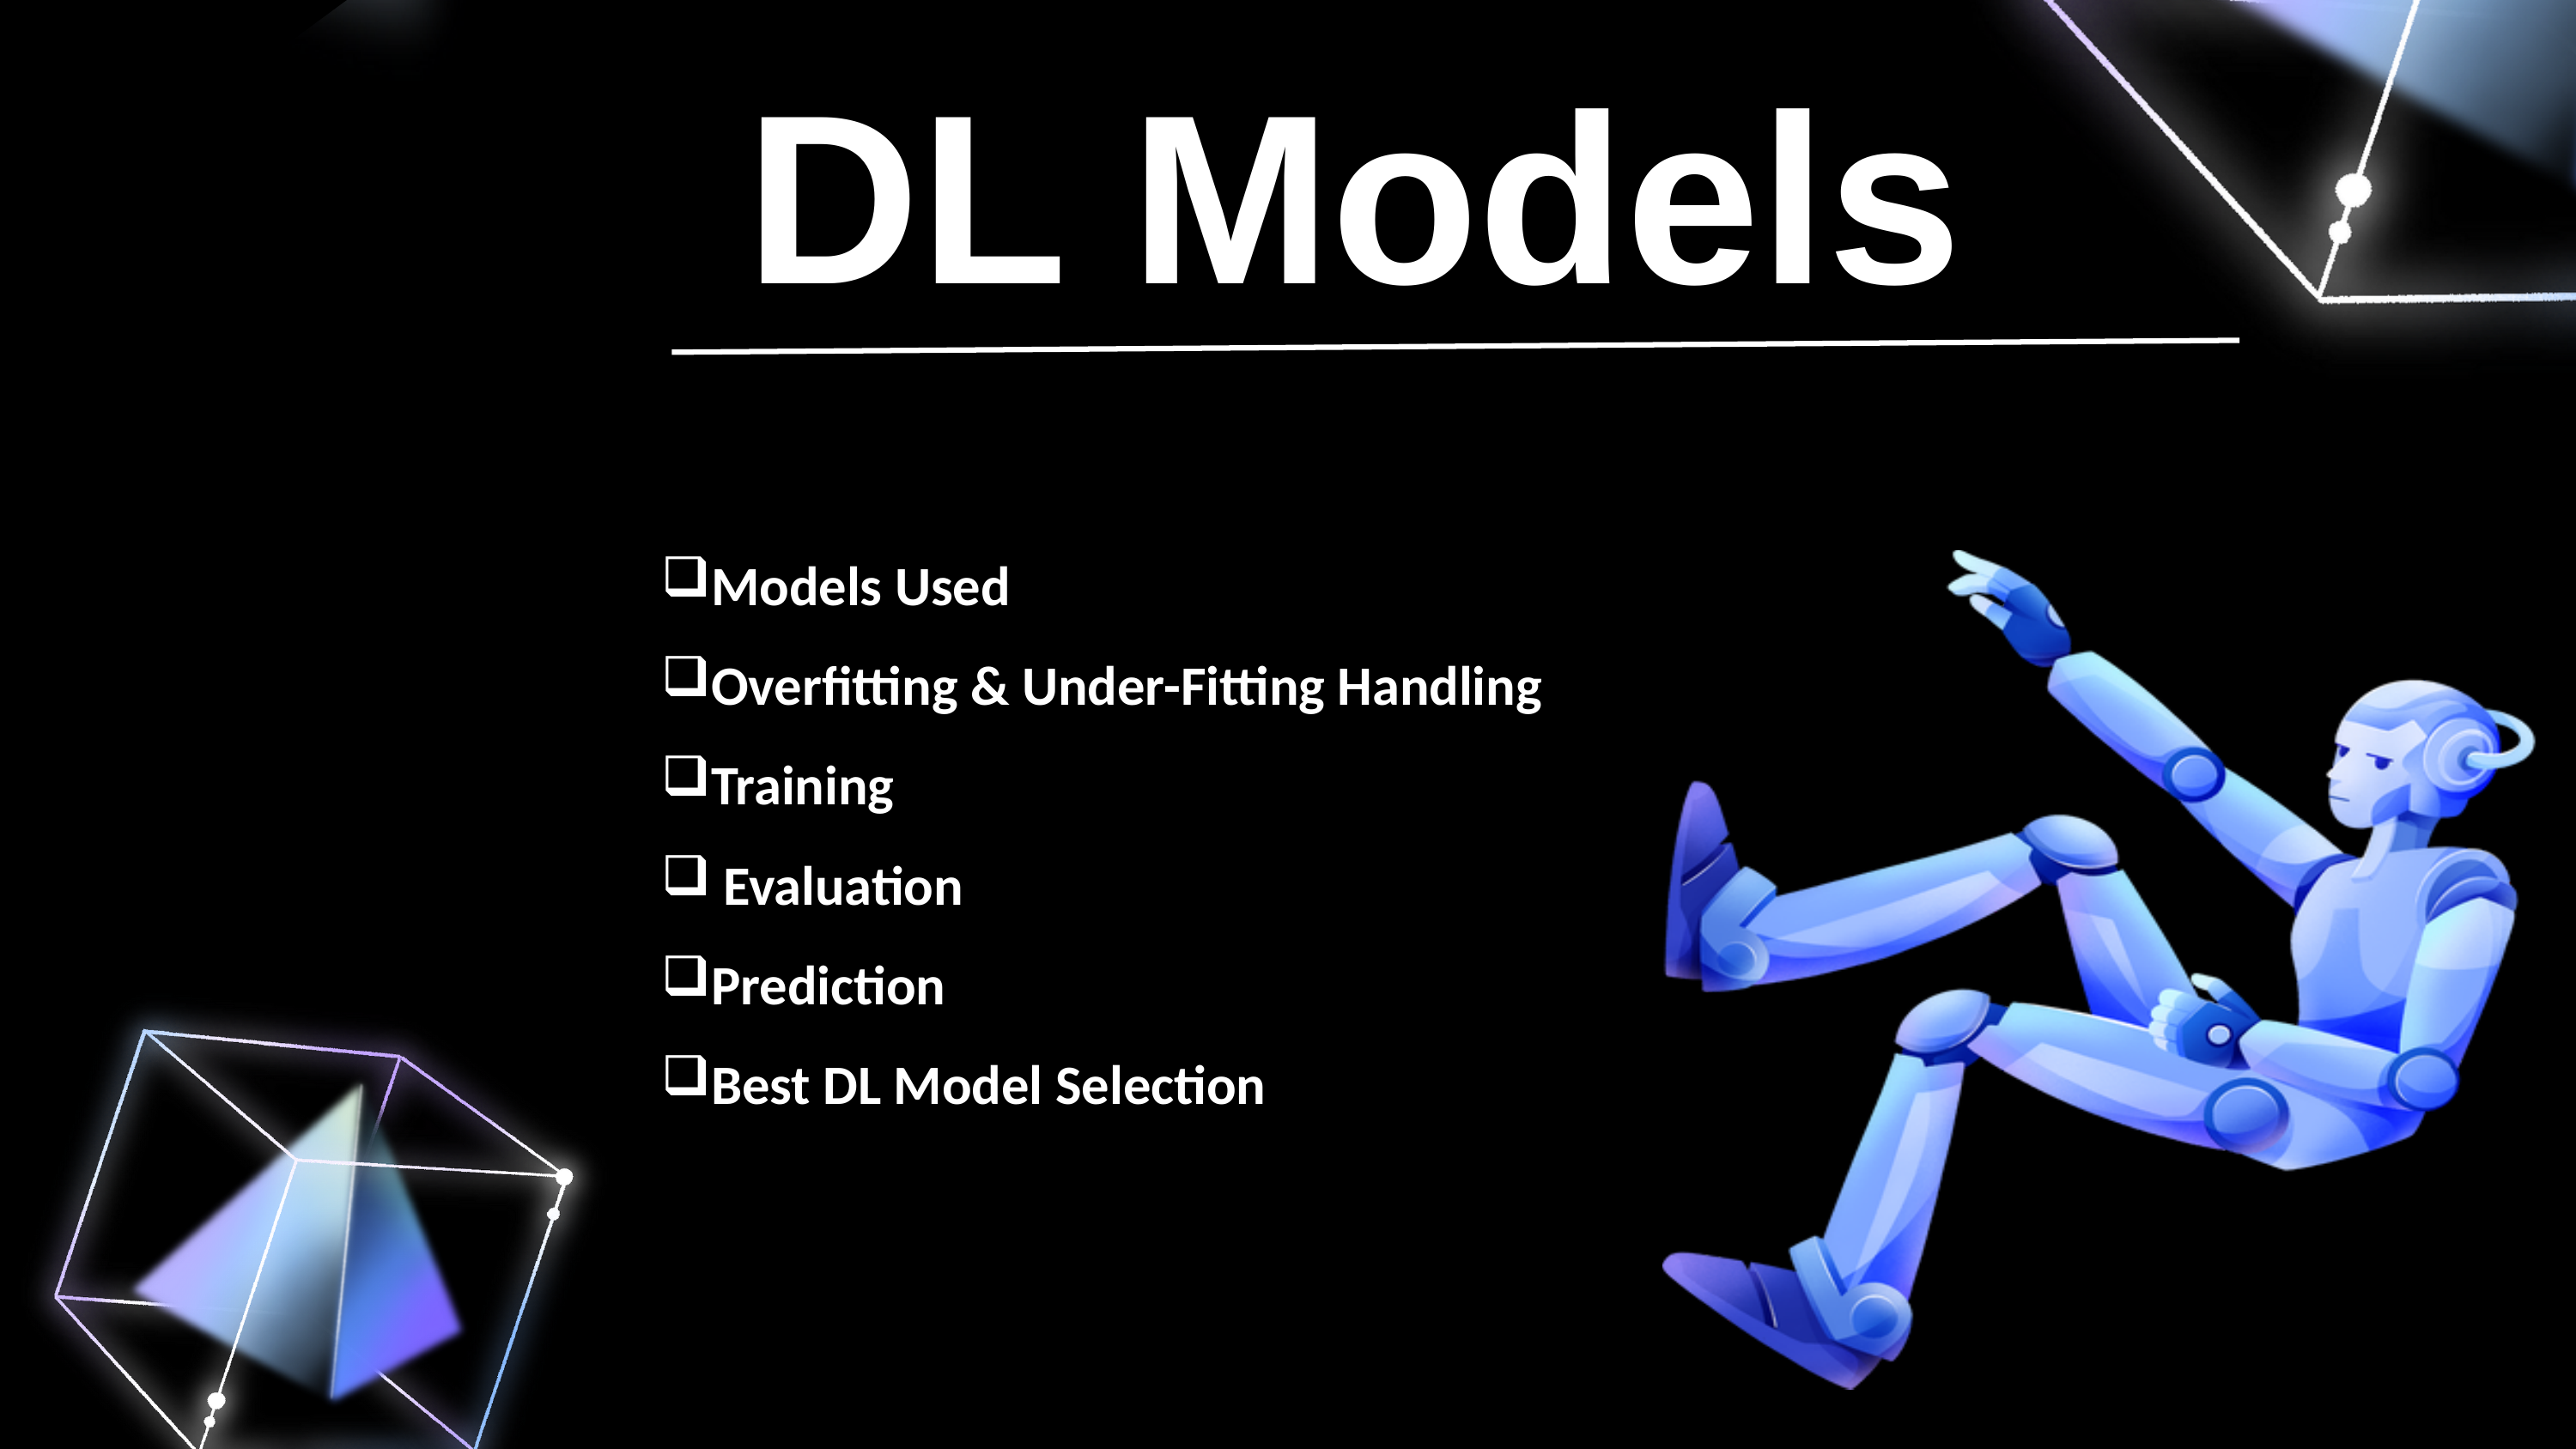

DL Models

Models Used
Overfitting & Under-Fitting Handling
Training
 Evaluation
Prediction
Best DL Model Selection